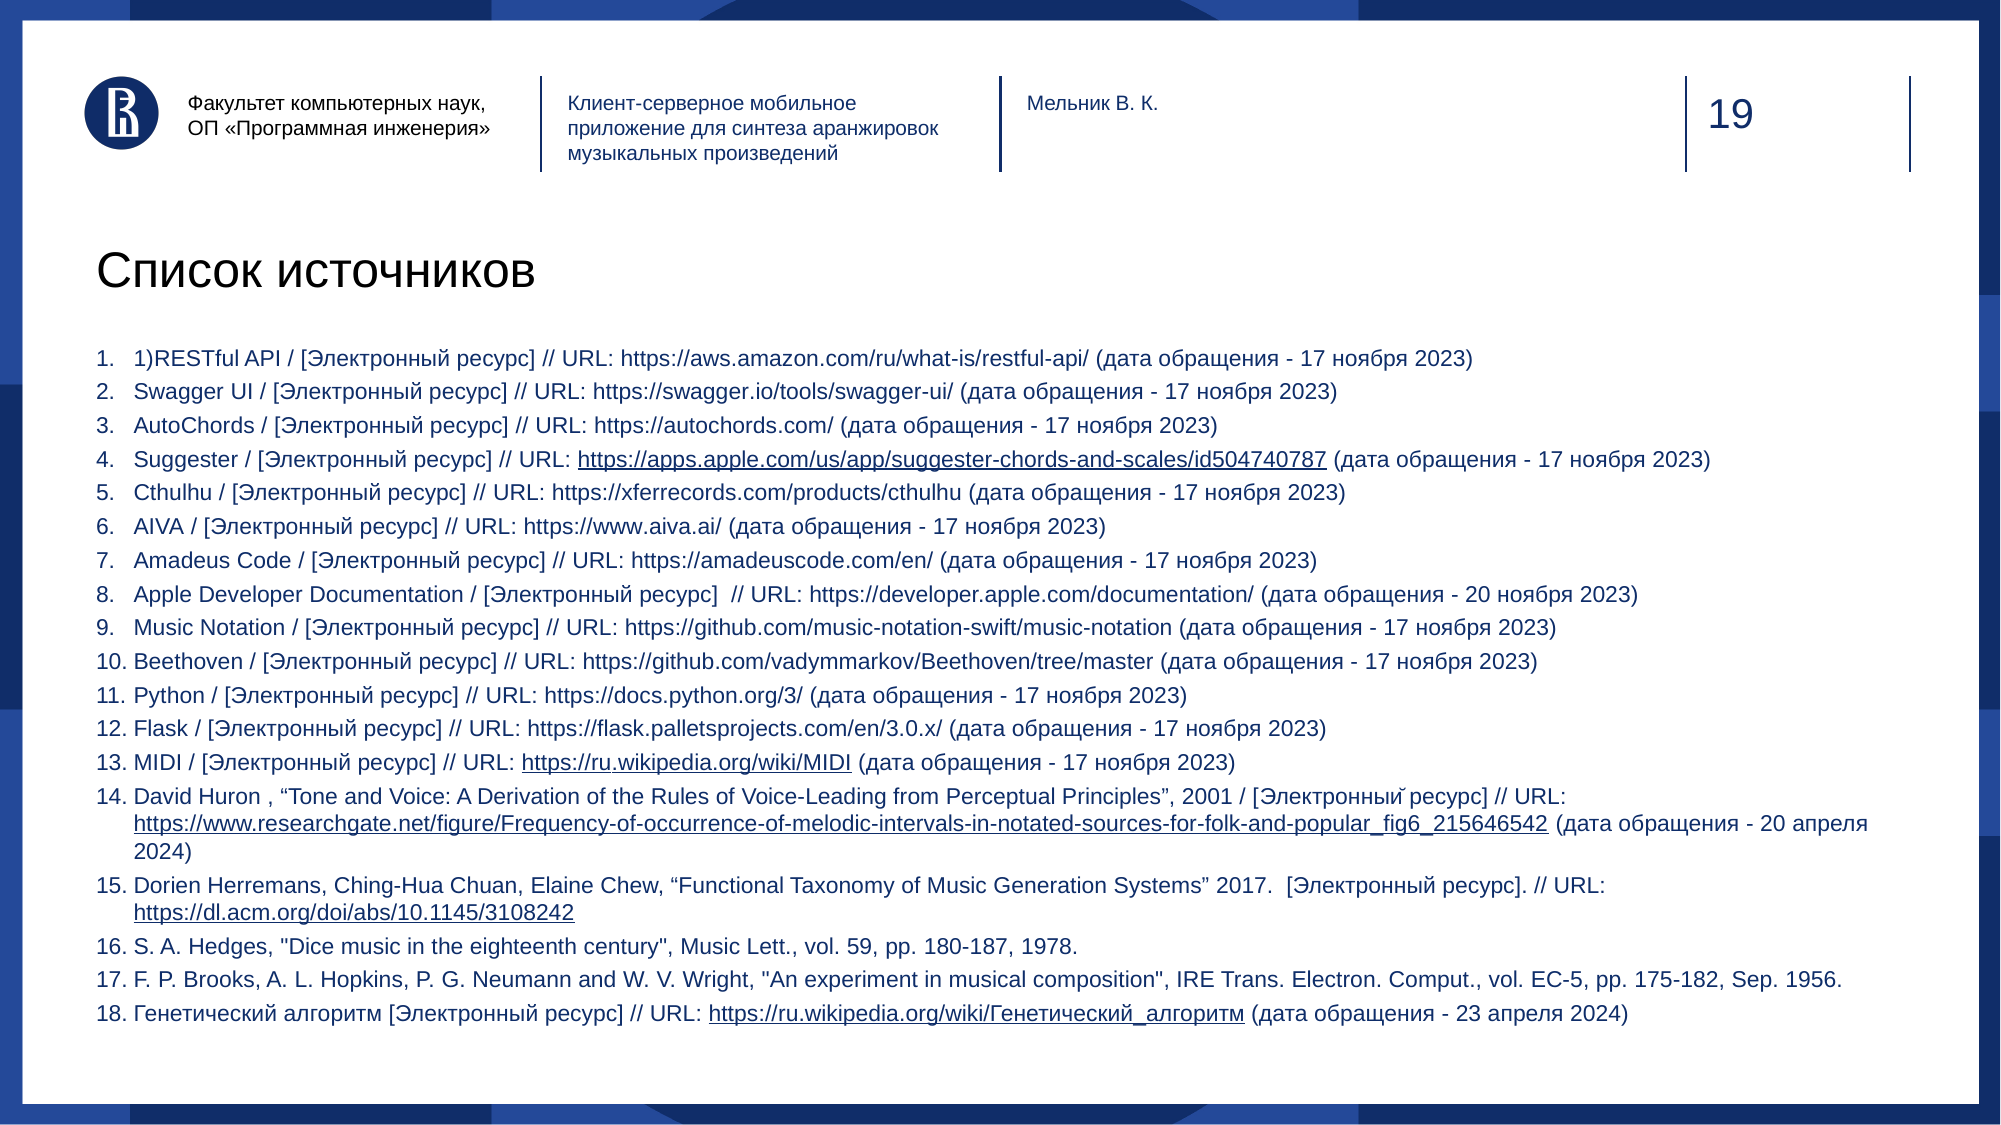

Факультет компьютерных наук,
ОП «Программная инженерия»
Клиент-серверное мобильное приложение для синтеза аранжировок музыкальных произведений
Мельник В. К.
# Список источников
1)RESTful API / [Электронный ресурс] // URL: https://aws.amazon.com/ru/what-is/restful-api/ (дата обращения - 17 ноября 2023)
Swagger UI / [Электронный ресурс] // URL: https://swagger.io/tools/swagger-ui/ (дата обращения - 17 ноября 2023)
AutoChords / [Электронный ресурс] // URL: https://autochords.com/ (дата обращения - 17 ноября 2023)
Suggester / [Электронный ресурс] // URL: https://apps.apple.com/us/app/suggester-chords-and-scales/id504740787 (дата обращения - 17 ноября 2023)
Cthulhu / [Электронный ресурс] // URL: https://xferrecords.com/products/cthulhu (дата обращения - 17 ноября 2023)
AIVA / [Электронный ресурс] // URL: https://www.aiva.ai/ (дата обращения - 17 ноября 2023)
Amadeus Code / [Электронный ресурс] // URL: https://amadeuscode.com/en/ (дата обращения - 17 ноября 2023)
Apple Developer Documentation / [Электронный ресурс]  // URL: https://developer.apple.com/documentation/ (дата обращения - 20 ноября 2023)
Music Notation / [Электронный ресурс] // URL: https://github.com/music-notation-swift/music-notation (дата обращения - 17 ноября 2023)
Beethoven / [Электронный ресурс] // URL: https://github.com/vadymmarkov/Beethoven/tree/master (дата обращения - 17 ноября 2023)
Python / [Электронный ресурс] // URL: https://docs.python.org/3/ (дата обращения - 17 ноября 2023)
Flask / [Электронный ресурс] // URL: https://flask.palletsprojects.com/en/3.0.x/ (дата обращения - 17 ноября 2023)
MIDI / [Электронный ресурс] // URL: https://ru.wikipedia.org/wiki/MIDI (дата обращения - 17 ноября 2023)
David Huron , “Tone and Voice: A Derivation of the Rules of Voice-Leading from Perceptual Principles”, 2001 / [Электронный ресурс] // URL: https://www.researchgate.net/figure/Frequency-of-occurrence-of-melodic-intervals-in-notated-sources-for-folk-and-popular_fig6_215646542 (дата обращения - 20 апреля 2024)
Dorien Herremans, Ching-Hua Chuan, Elaine Chew, “Functional Taxonomy of Music Generation Systems” 2017.  [Электронный ресурс]. // URL: https://dl.acm.org/doi/abs/10.1145/3108242
S. A. Hedges, "Dice music in the eighteenth century", Music Lett., vol. 59, pp. 180-187, 1978.
F. P. Brooks, A. L. Hopkins, P. G. Neumann and W. V. Wright, "An experiment in musical composition", IRE Trans. Electron. Comput., vol. EC-5, pp. 175-182, Sep. 1956.
Генетический алгоритм [Электронный ресурс] // URL: https://ru.wikipedia.org/wiki/Генетический_алгоритм (дата обращения - 23 апреля 2024)